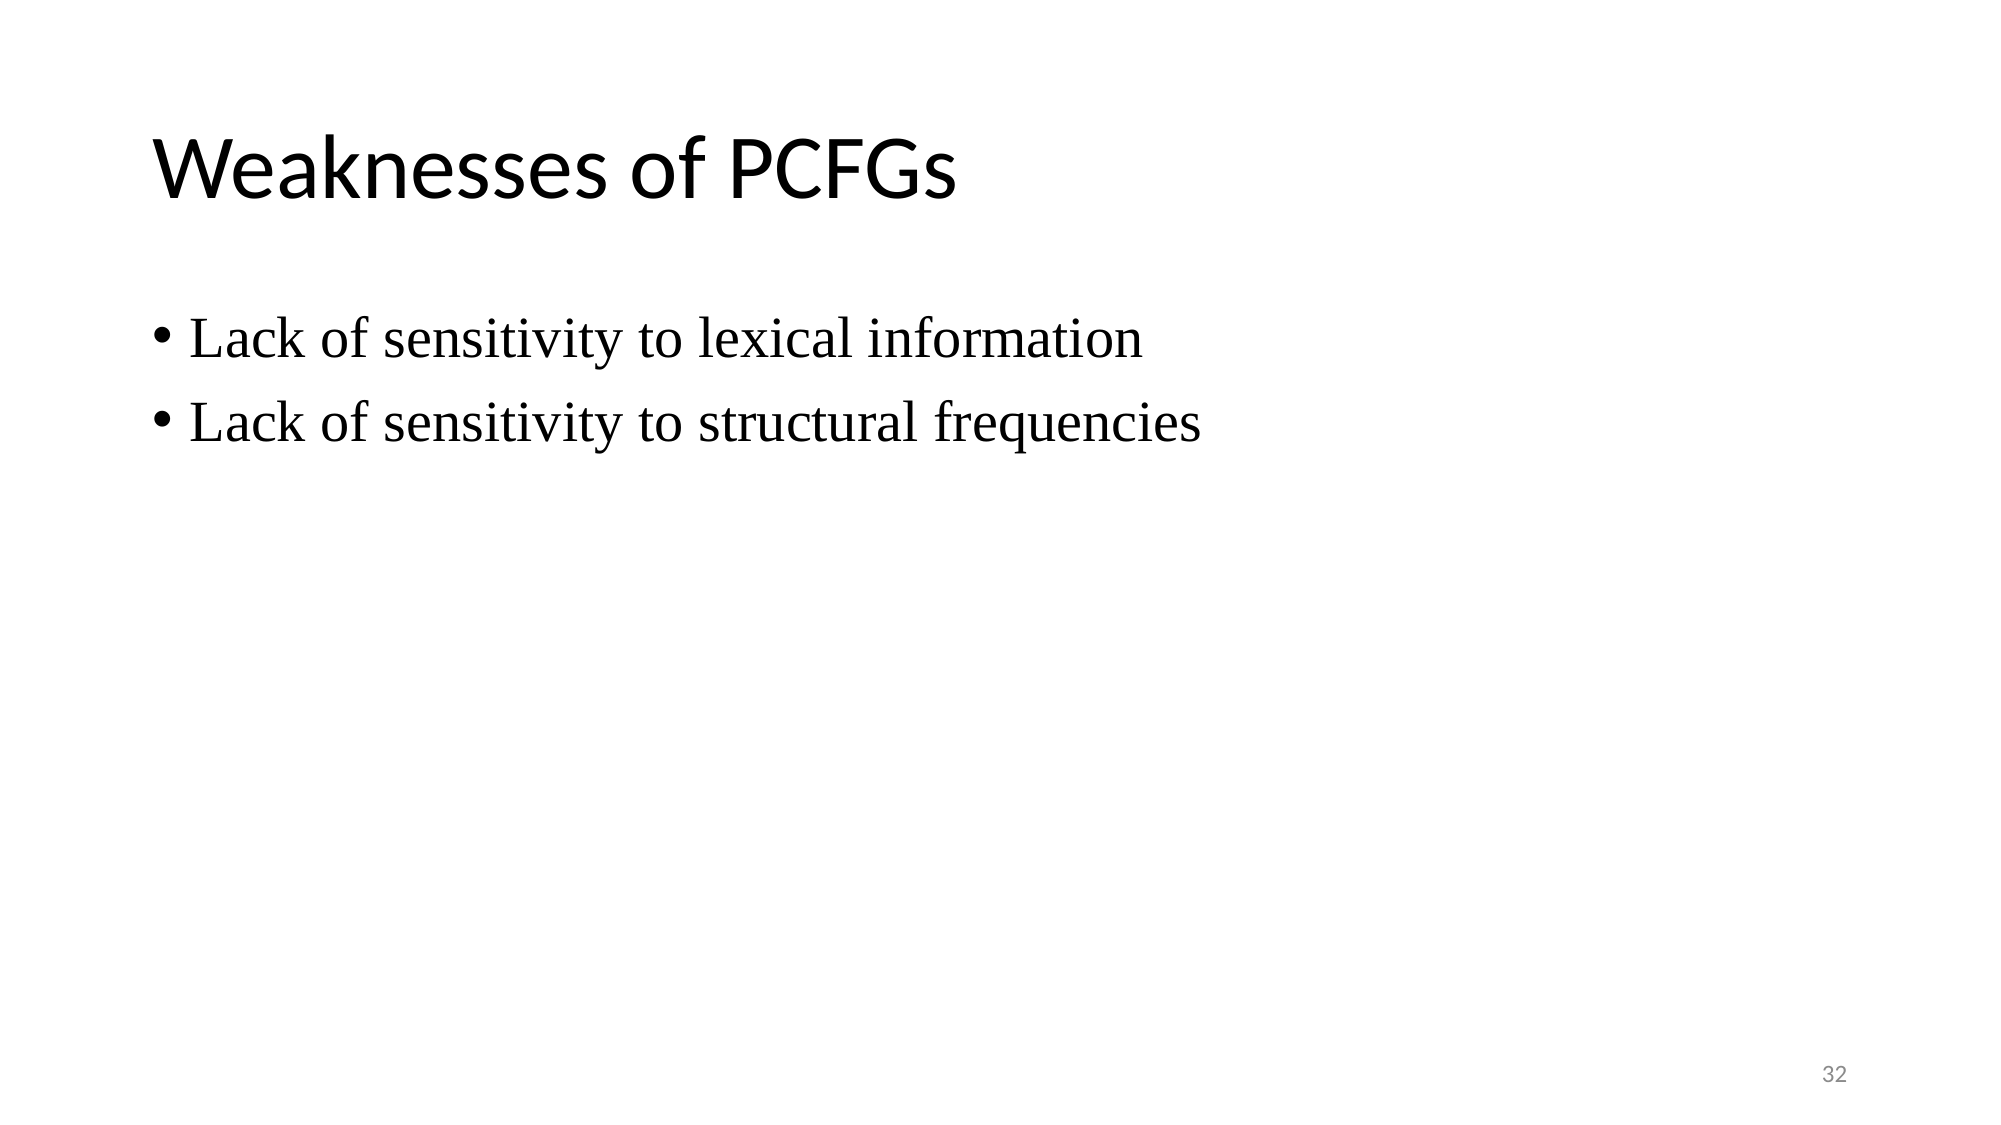

# Weaknesses of PCFGs
Lack of sensitivity to lexical information
Lack of sensitivity to structural frequencies

32